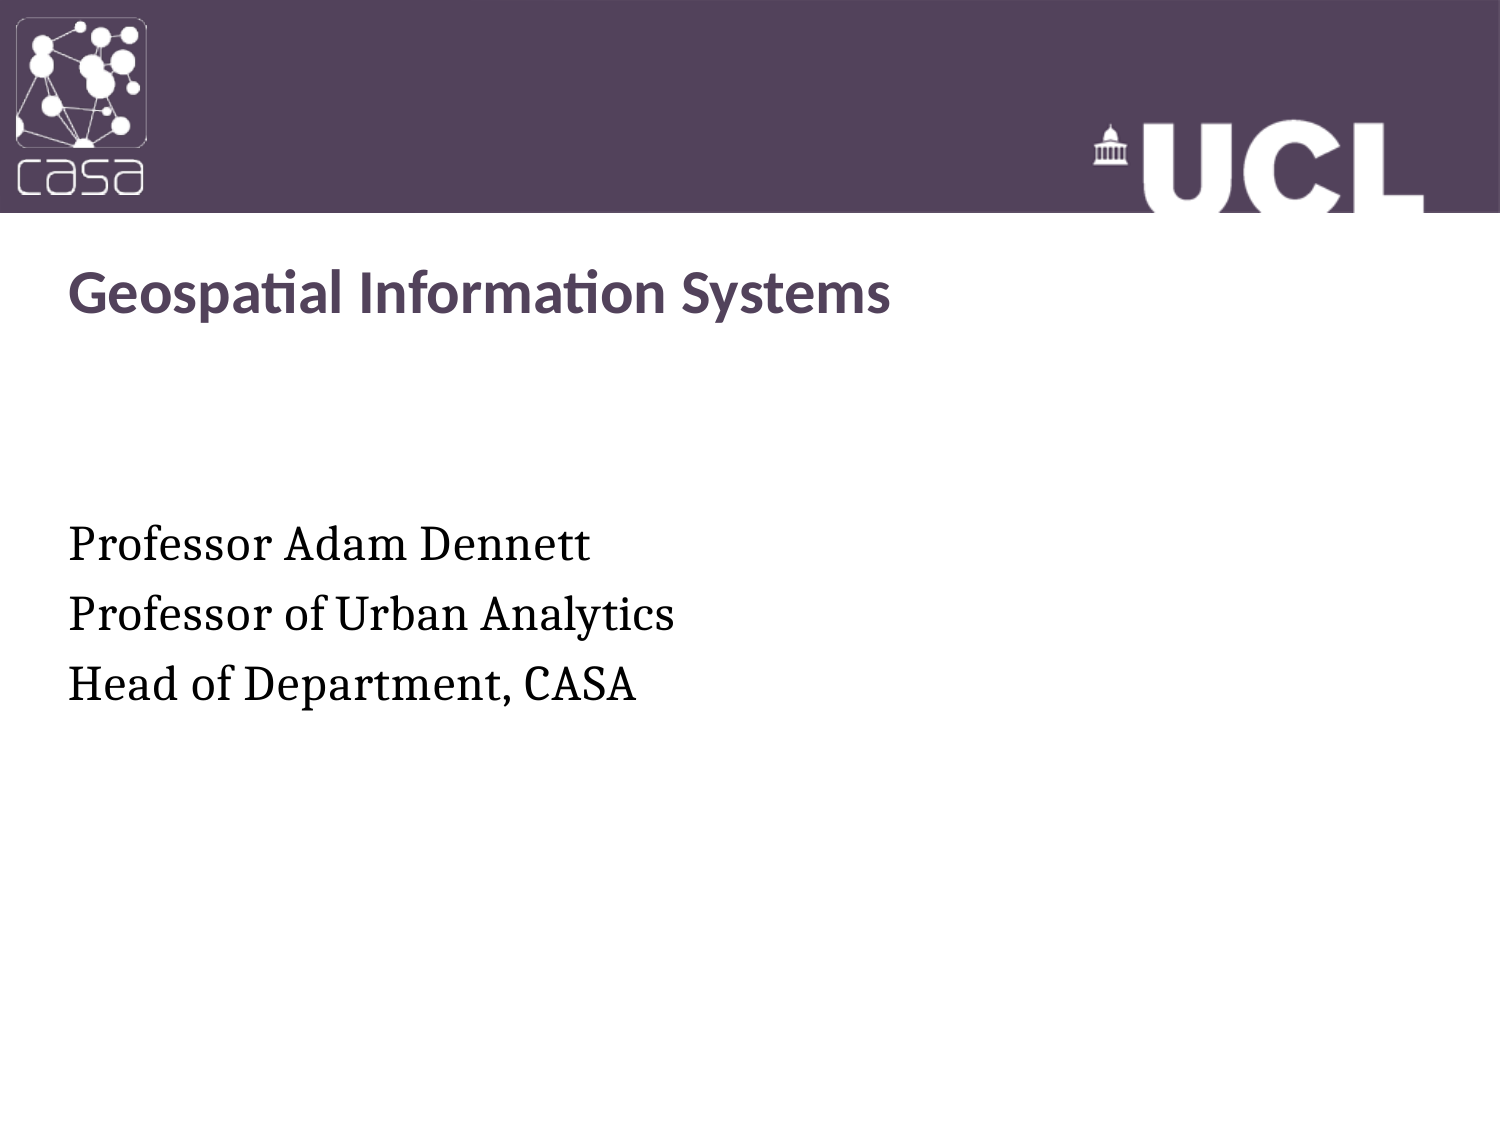

# Geospatial Information Systems
Professor Adam Dennett
Professor of Urban Analytics
Head of Department, CASA